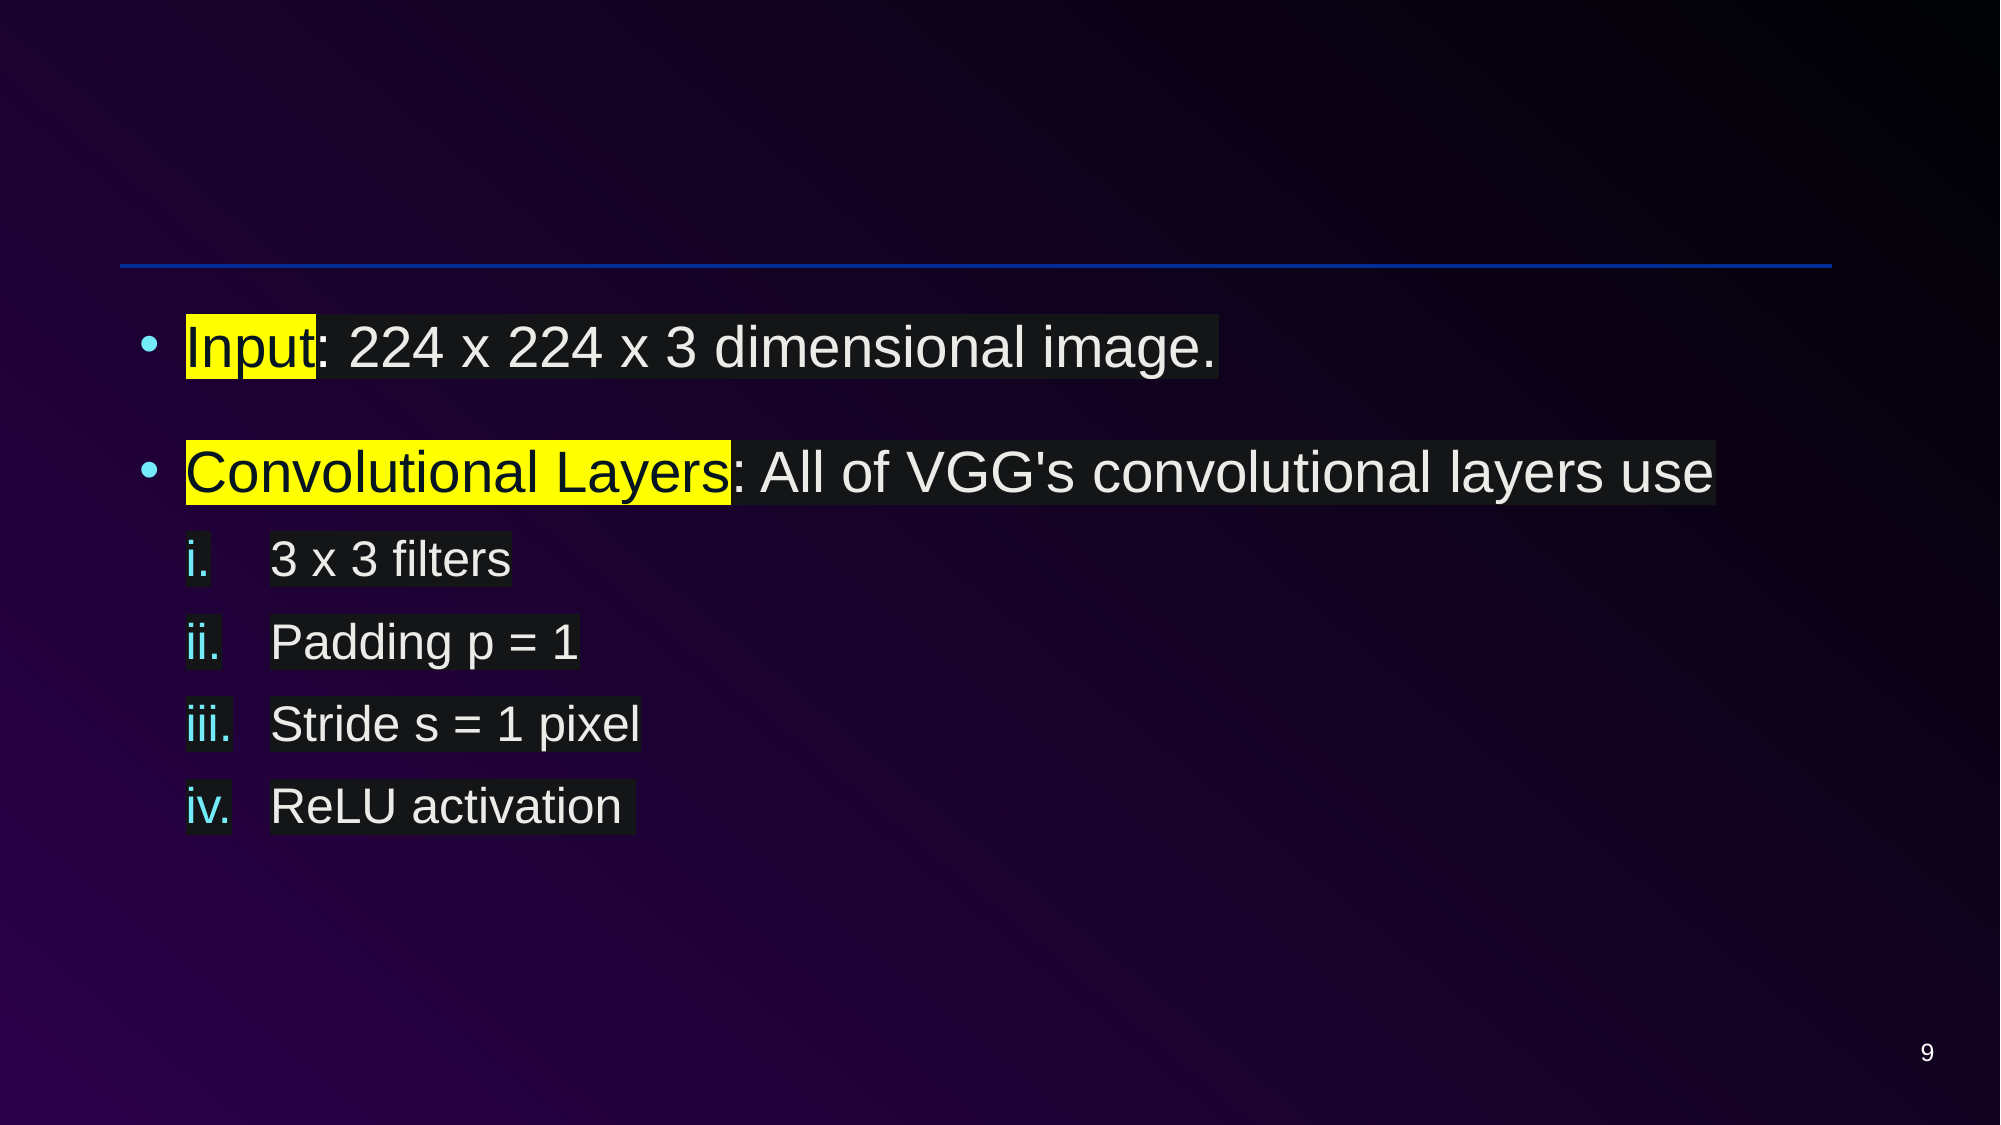

#
Input: 224 x 224 x 3 dimensional image.
Convolutional Layers: All of VGG's convolutional layers use
3 x 3 filters
Padding p = 1
Stride s = 1 pixel
ReLU activation

9